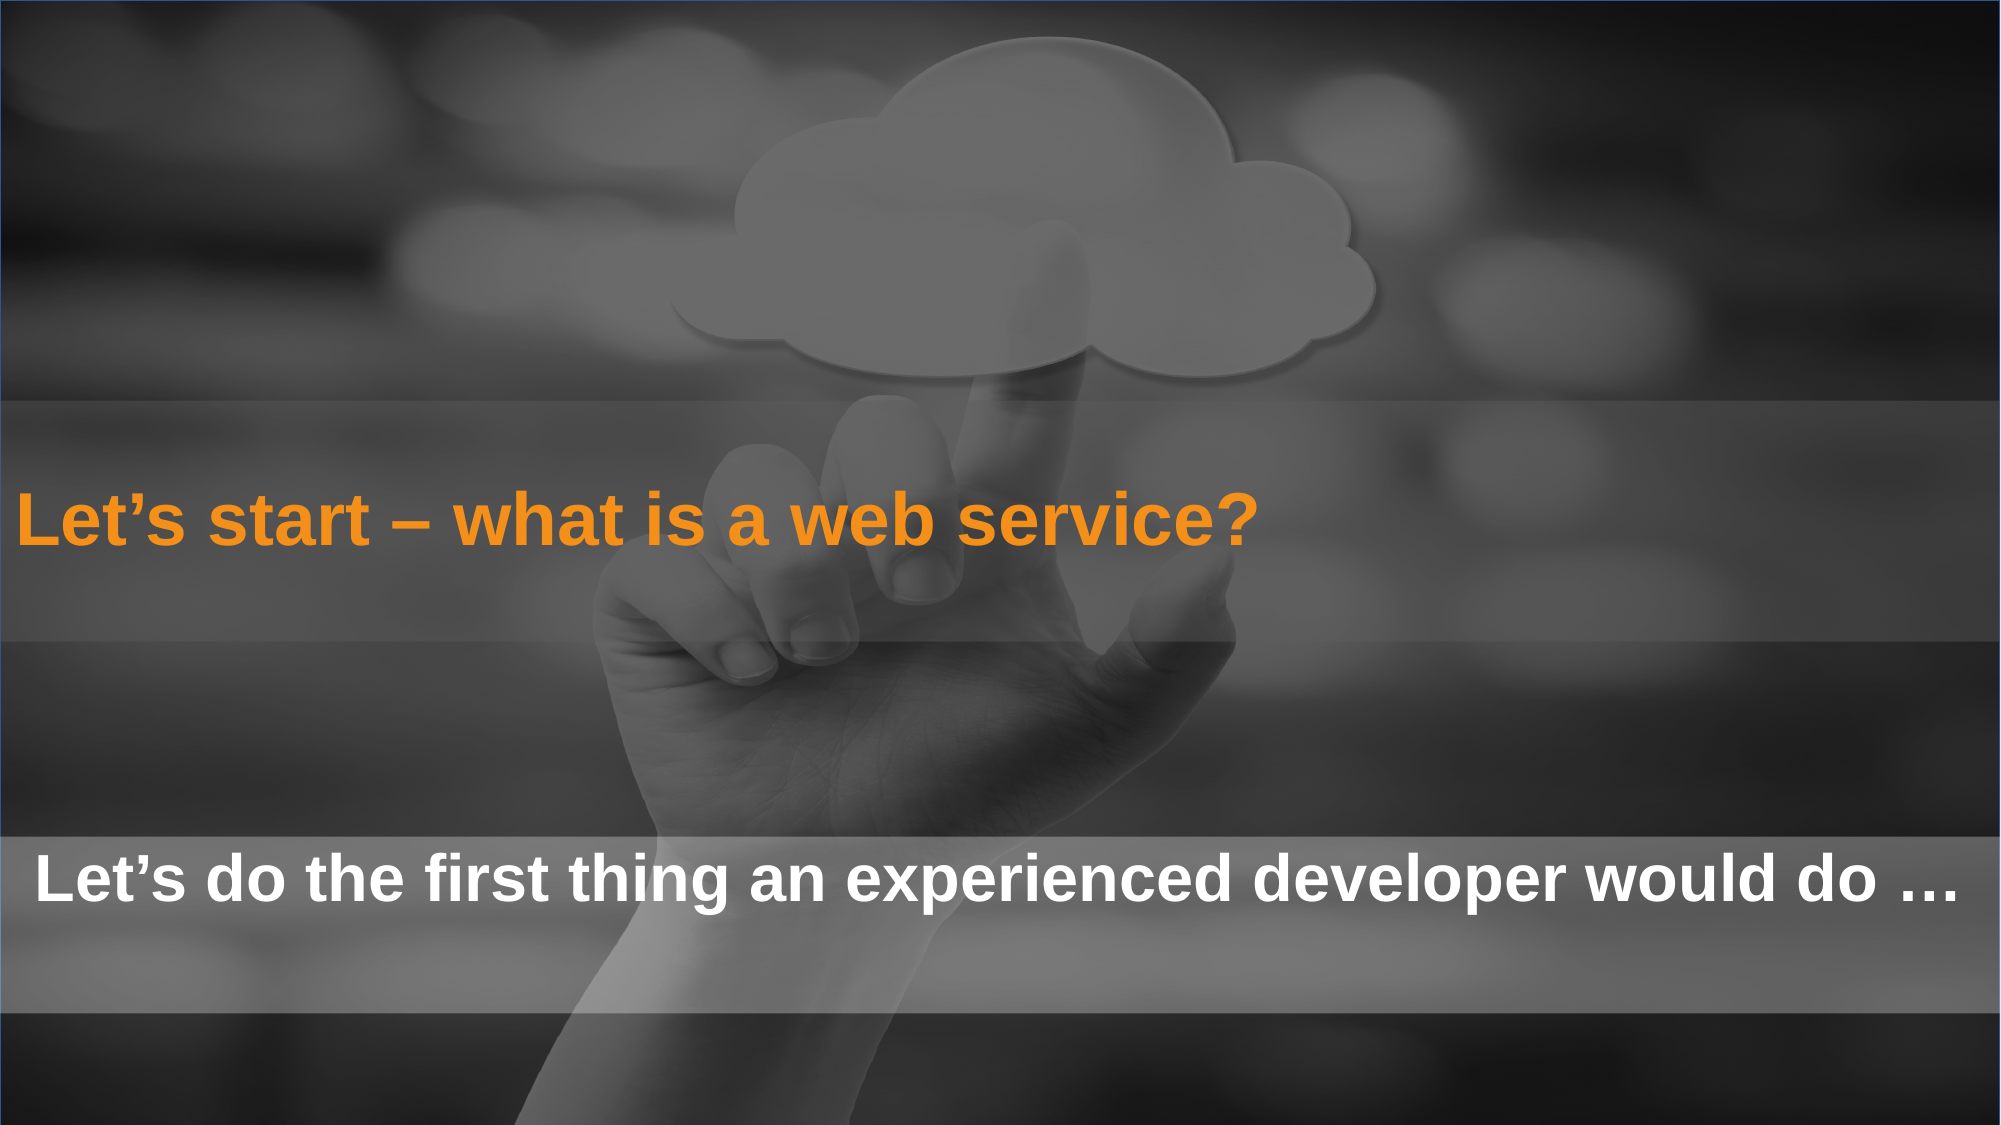

# Let’s start – what is a web service?
Let’s do the first thing an experienced developer would do …